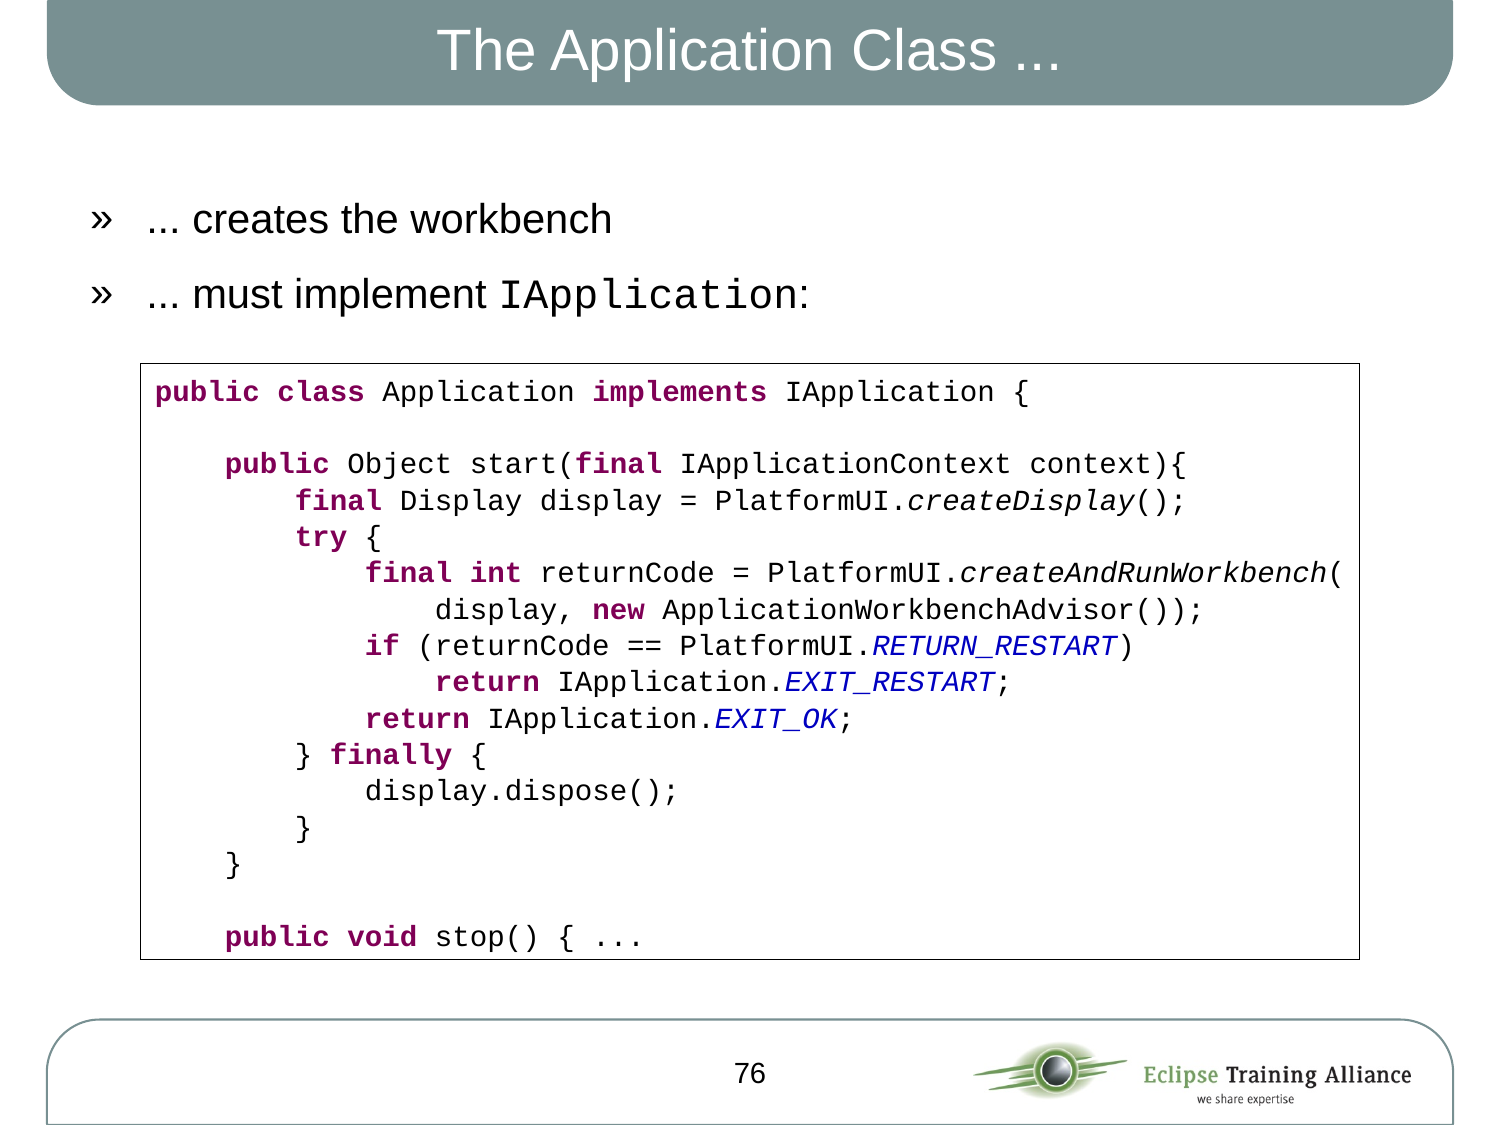

# The Application Class ...
... creates the workbench
... must implement IApplication:
public class Application implements IApplication {

    public Object start(final IApplicationContext context){
        final Display display = PlatformUI.createDisplay();
        try {
            final int returnCode = PlatformUI.createAndRunWorkbench(
                display, new ApplicationWorkbenchAdvisor());
            if (returnCode == PlatformUI.RETURN_RESTART)
                return IApplication.EXIT_RESTART;
            return IApplication.EXIT_OK;
        } finally {
            display.dispose();
        }
    }

    public void stop() { ...